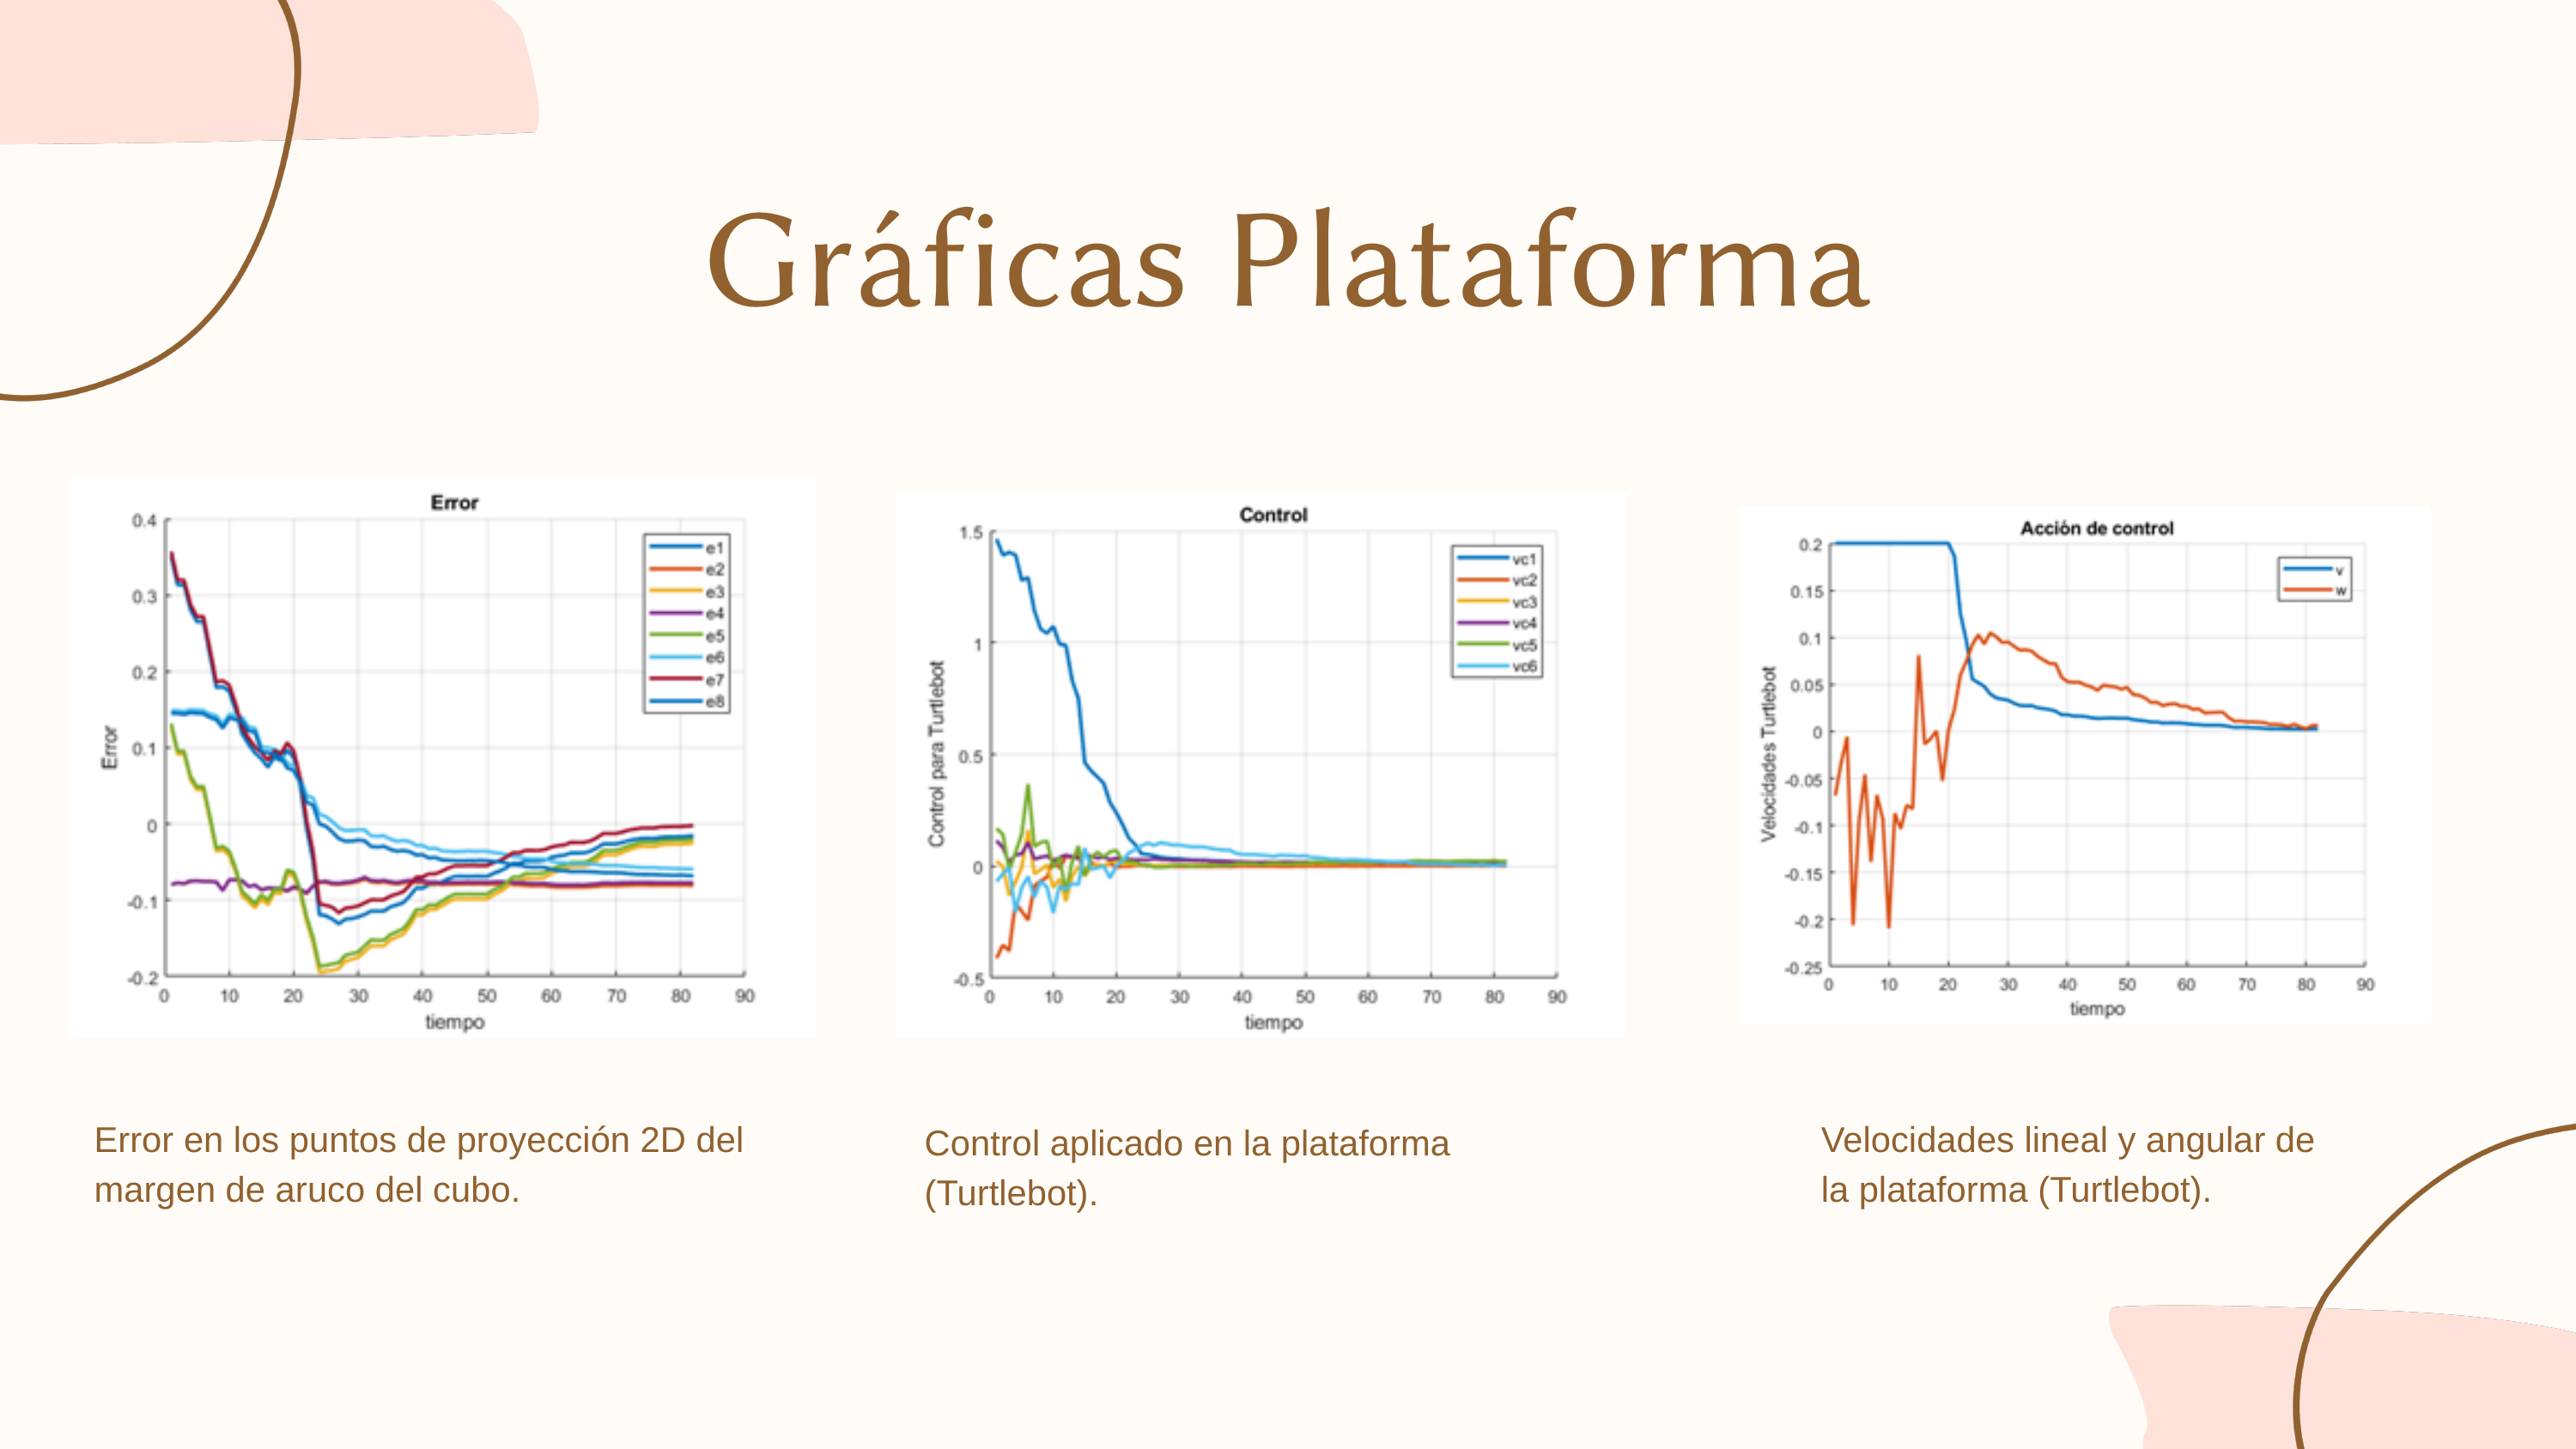

Gráficas Plataforma

Error en los puntos de proyección 2D del margen de aruco del cubo.
Velocidades lineal y angular de la plataforma (Turtlebot).
Control aplicado en la plataforma (Turtlebot).